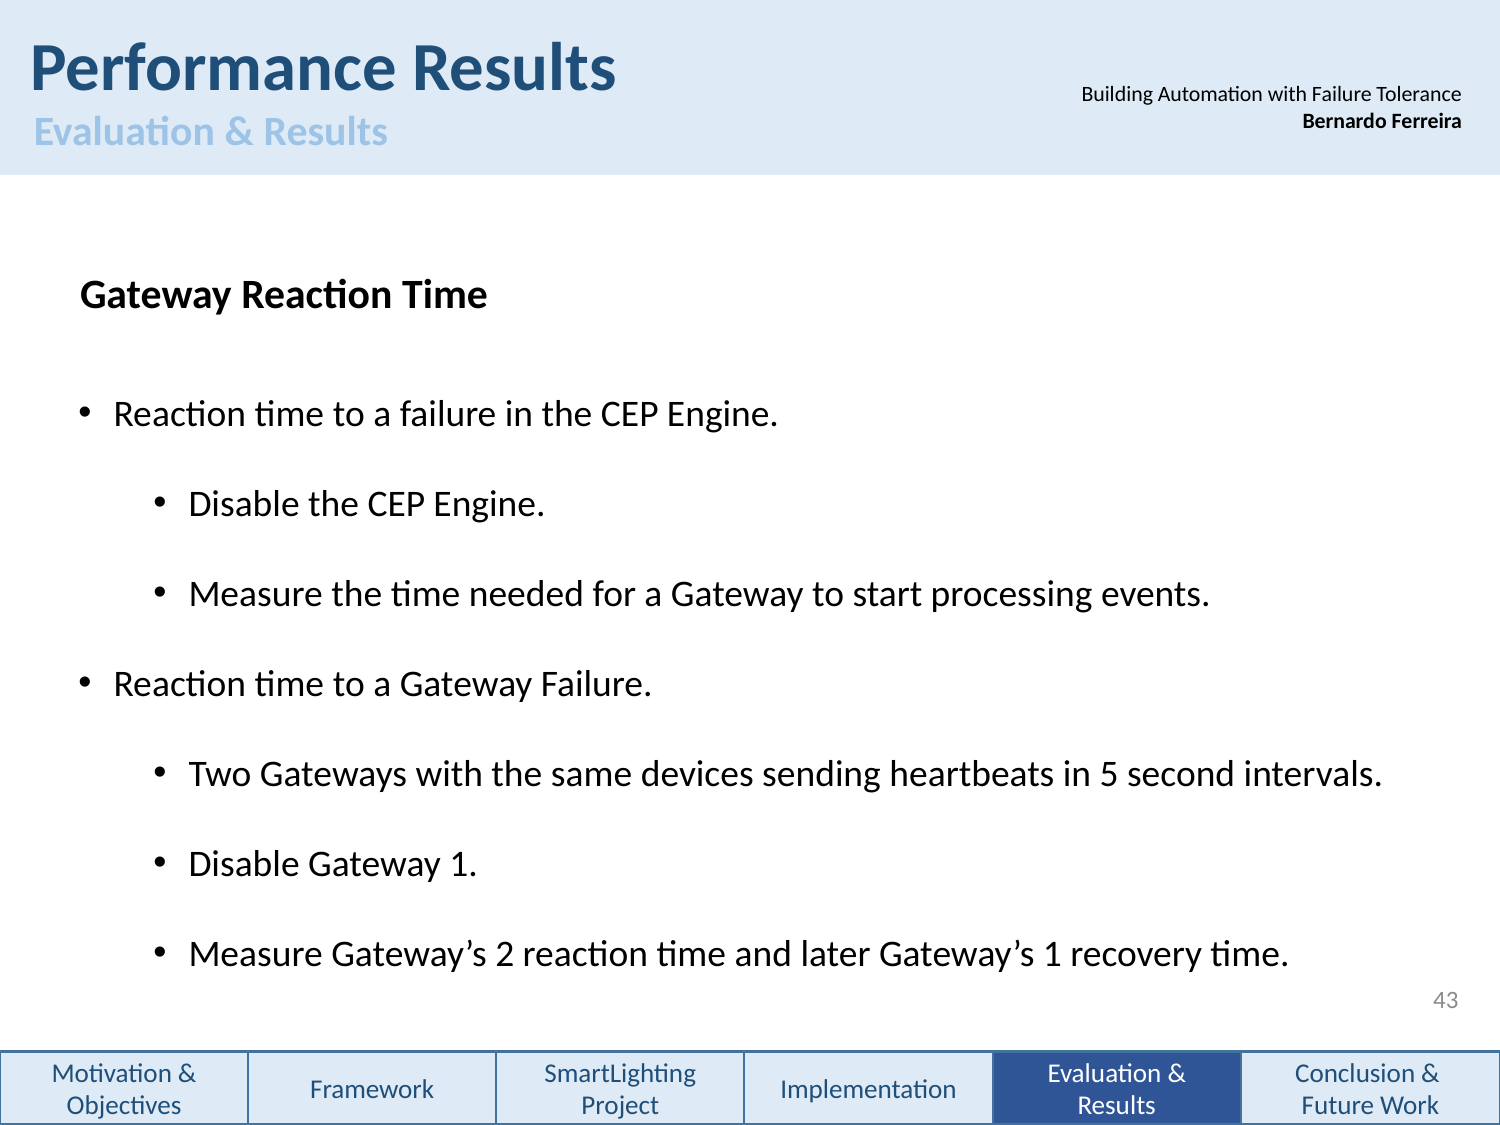

Performance Results
  Evaluation & Results
Building Automation with Failure Tolerance
		Bernardo Ferreira
Gateway Reaction Time
Reaction time to a failure in the CEP Engine.
Disable the CEP Engine.
Measure the time needed for a Gateway to start processing events.
Reaction time to a Gateway Failure.
Two Gateways with the same devices sending heartbeats in 5 second intervals.
Disable Gateway 1.
Measure Gateway’s 2 reaction time and later Gateway’s 1 recovery time.
43
Motivation & Objectives
Framework
SmartLighting Project
Implementation
Evaluation &
Results
Conclusion &
Future Work